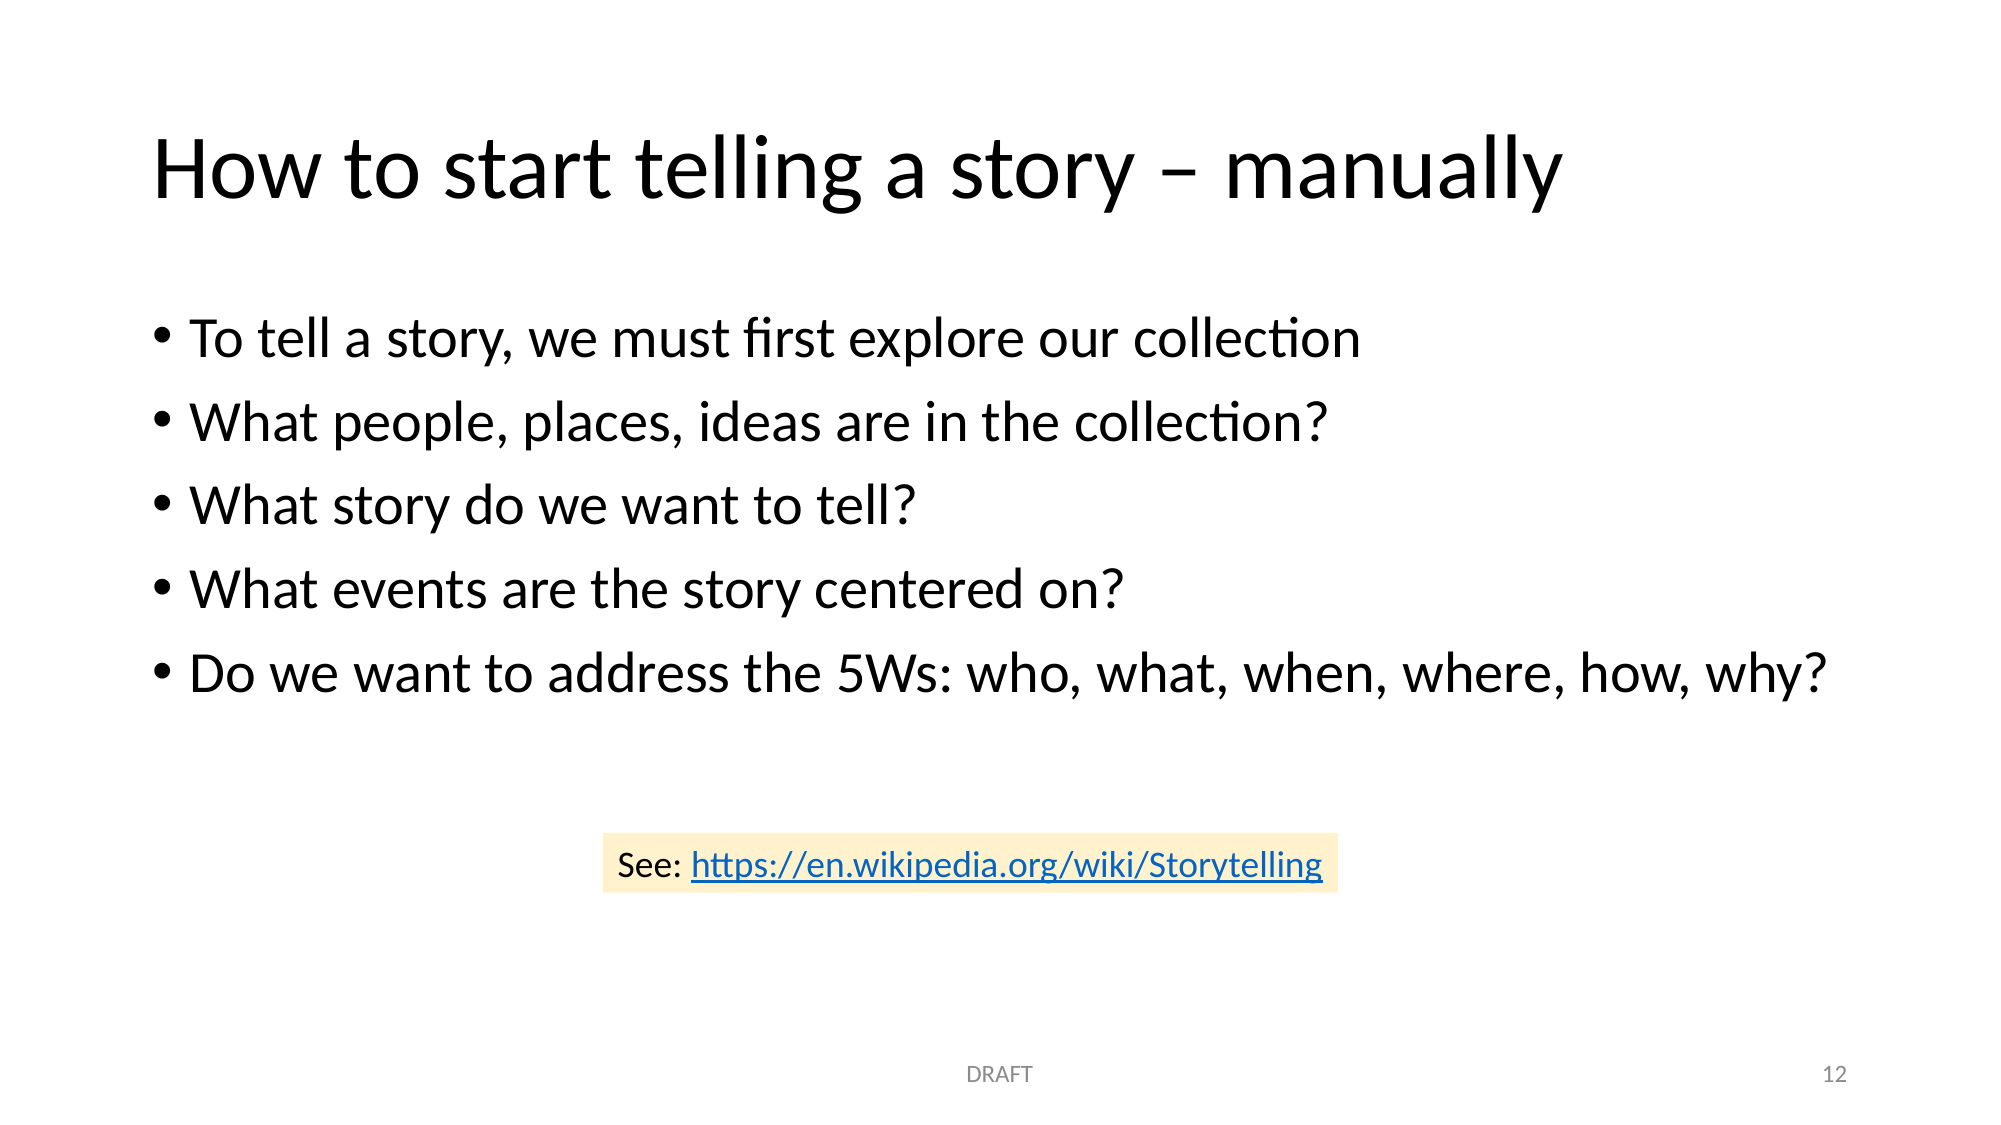

# How to start telling a story – manually
To tell a story, we must first explore our collection
What people, places, ideas are in the collection?
What story do we want to tell?
What events are the story centered on?
Do we want to address the 5Ws: who, what, when, where, how, why?
See: https://en.wikipedia.org/wiki/Storytelling
DRAFT
12